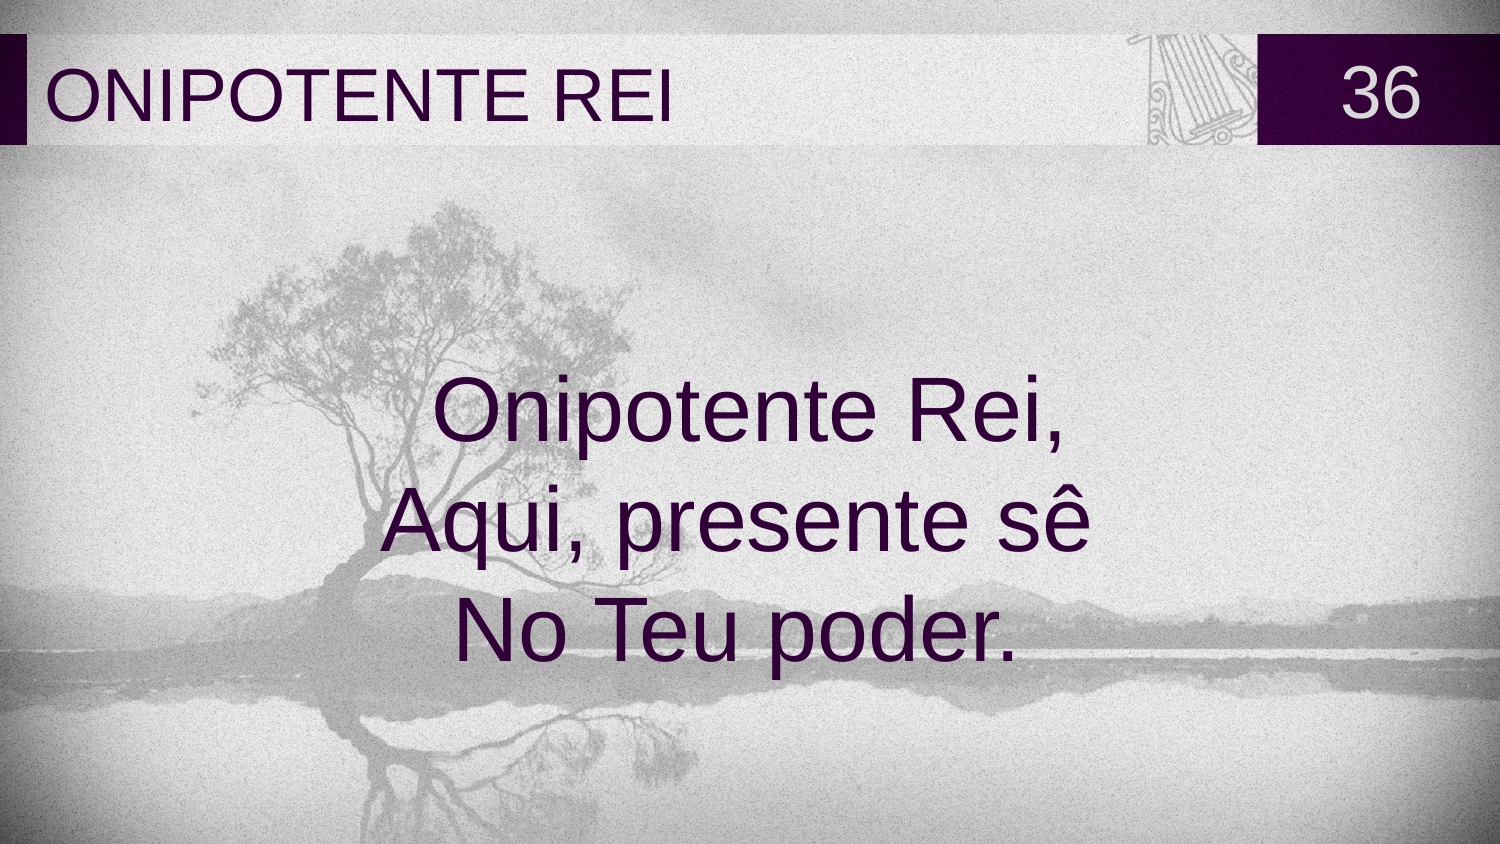

# ONIPOTENTE REI
36
Onipotente Rei,
Aqui, presente sê
No Teu poder.